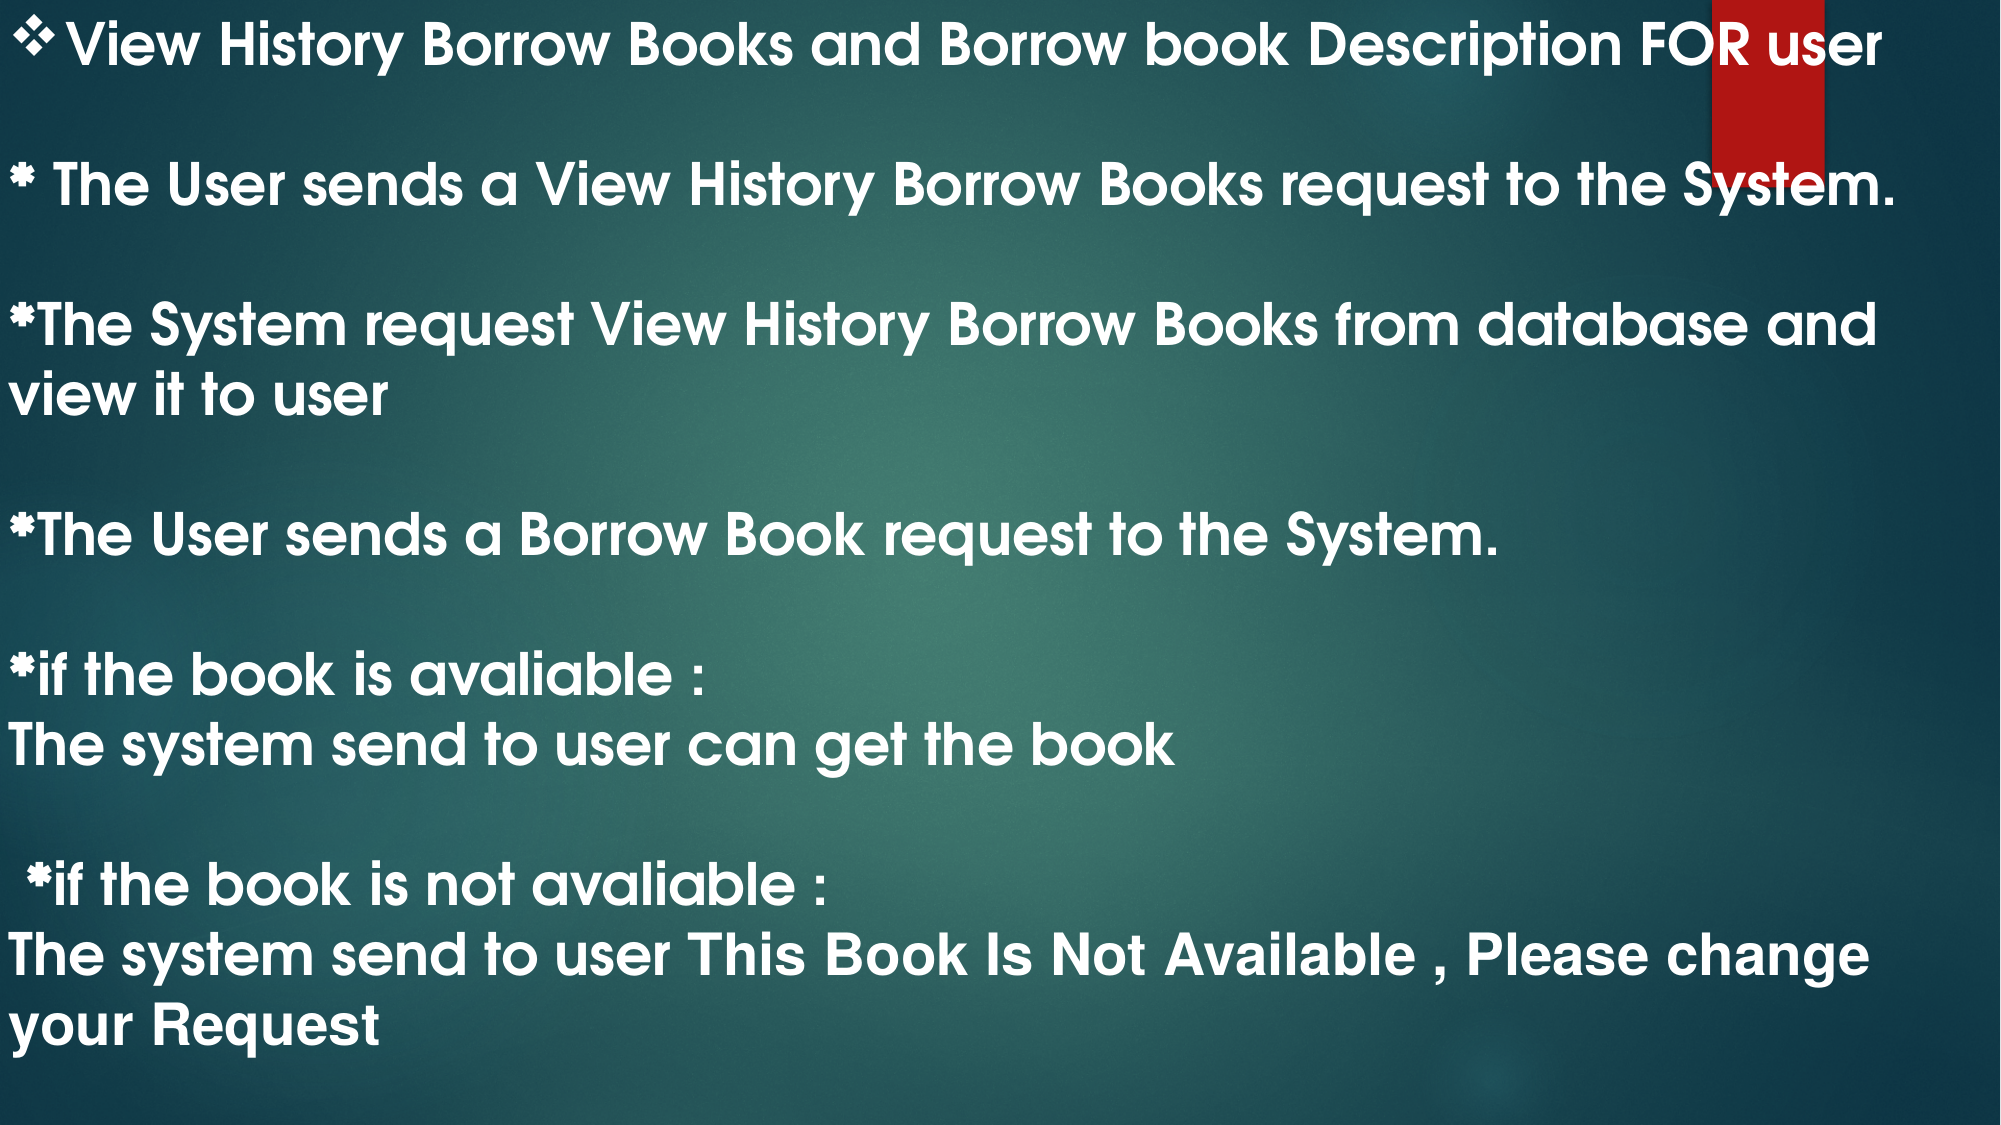

View History Borrow Books and Borrow book Description FOR user

* The User sends a View History Borrow Books request to the System.

*The System request View History Borrow Books from database and view it to user

*The User sends a Borrow Book request to the System.

*if the book is avaliable :
The system send to user can get the book

 *if the book is not avaliable :
The system send to user This Book Is Not Available , Please change your Request
#